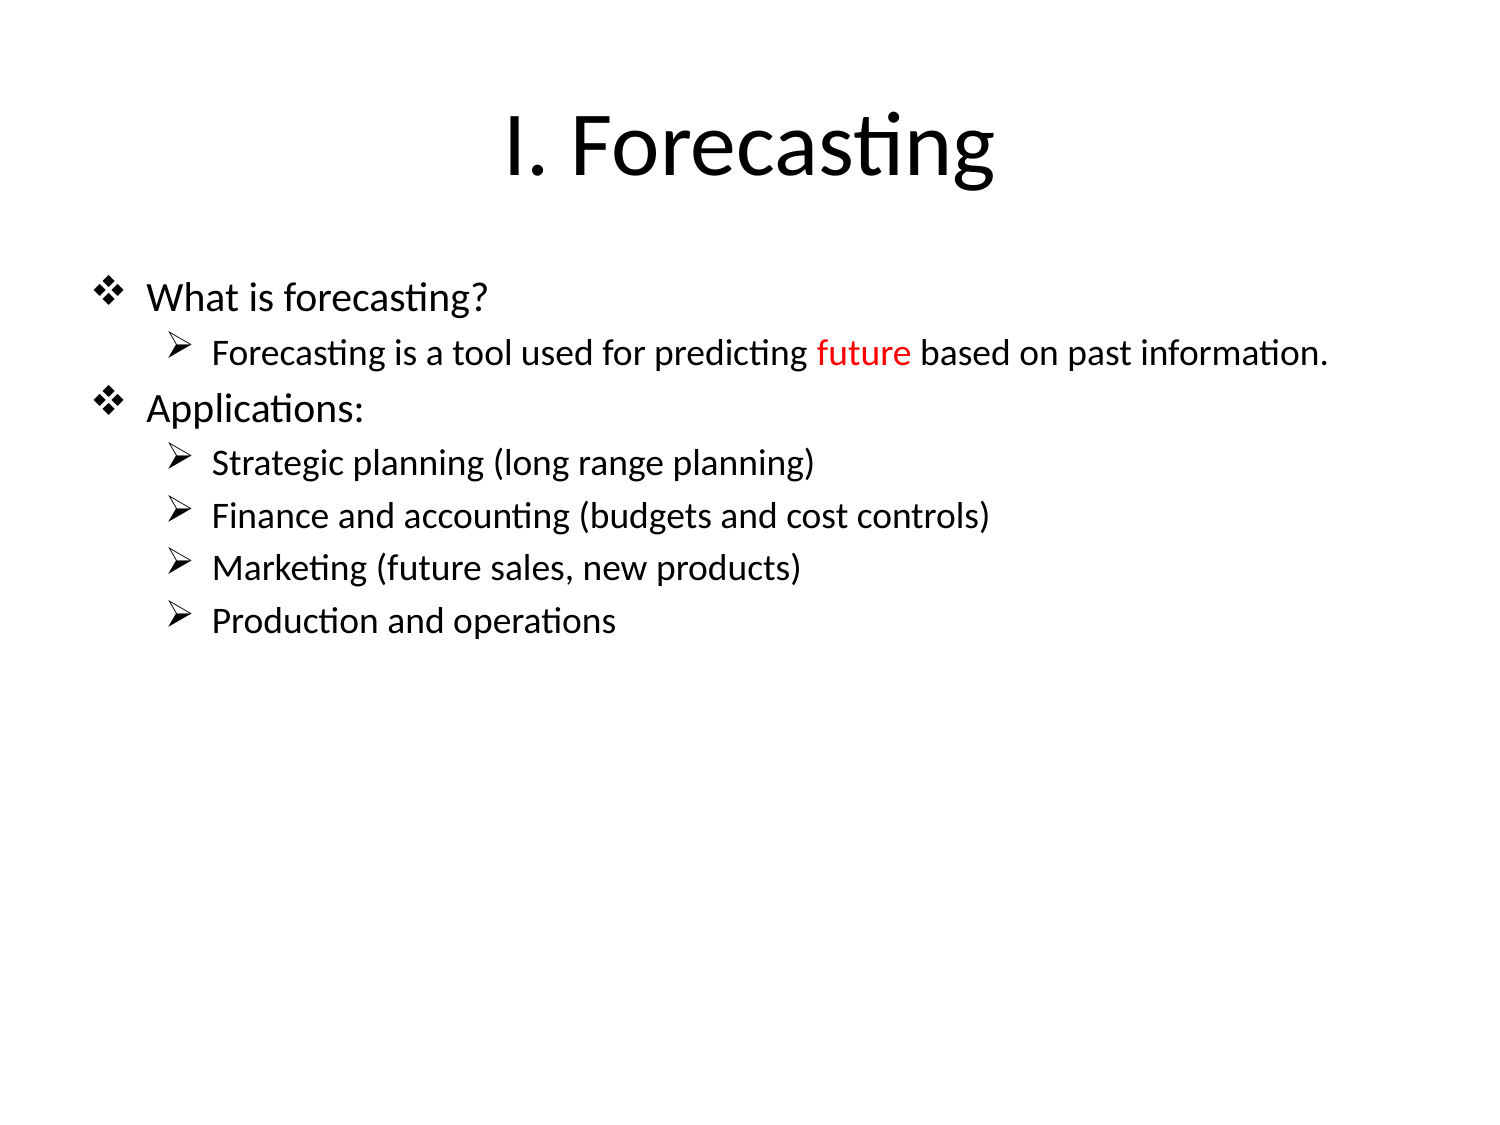

# I. Forecasting
What is forecasting?
Forecasting is a tool used for predicting future based on past information.
Applications:
Strategic planning (long range planning)
Finance and accounting (budgets and cost controls)
Marketing (future sales, new products)
Production and operations